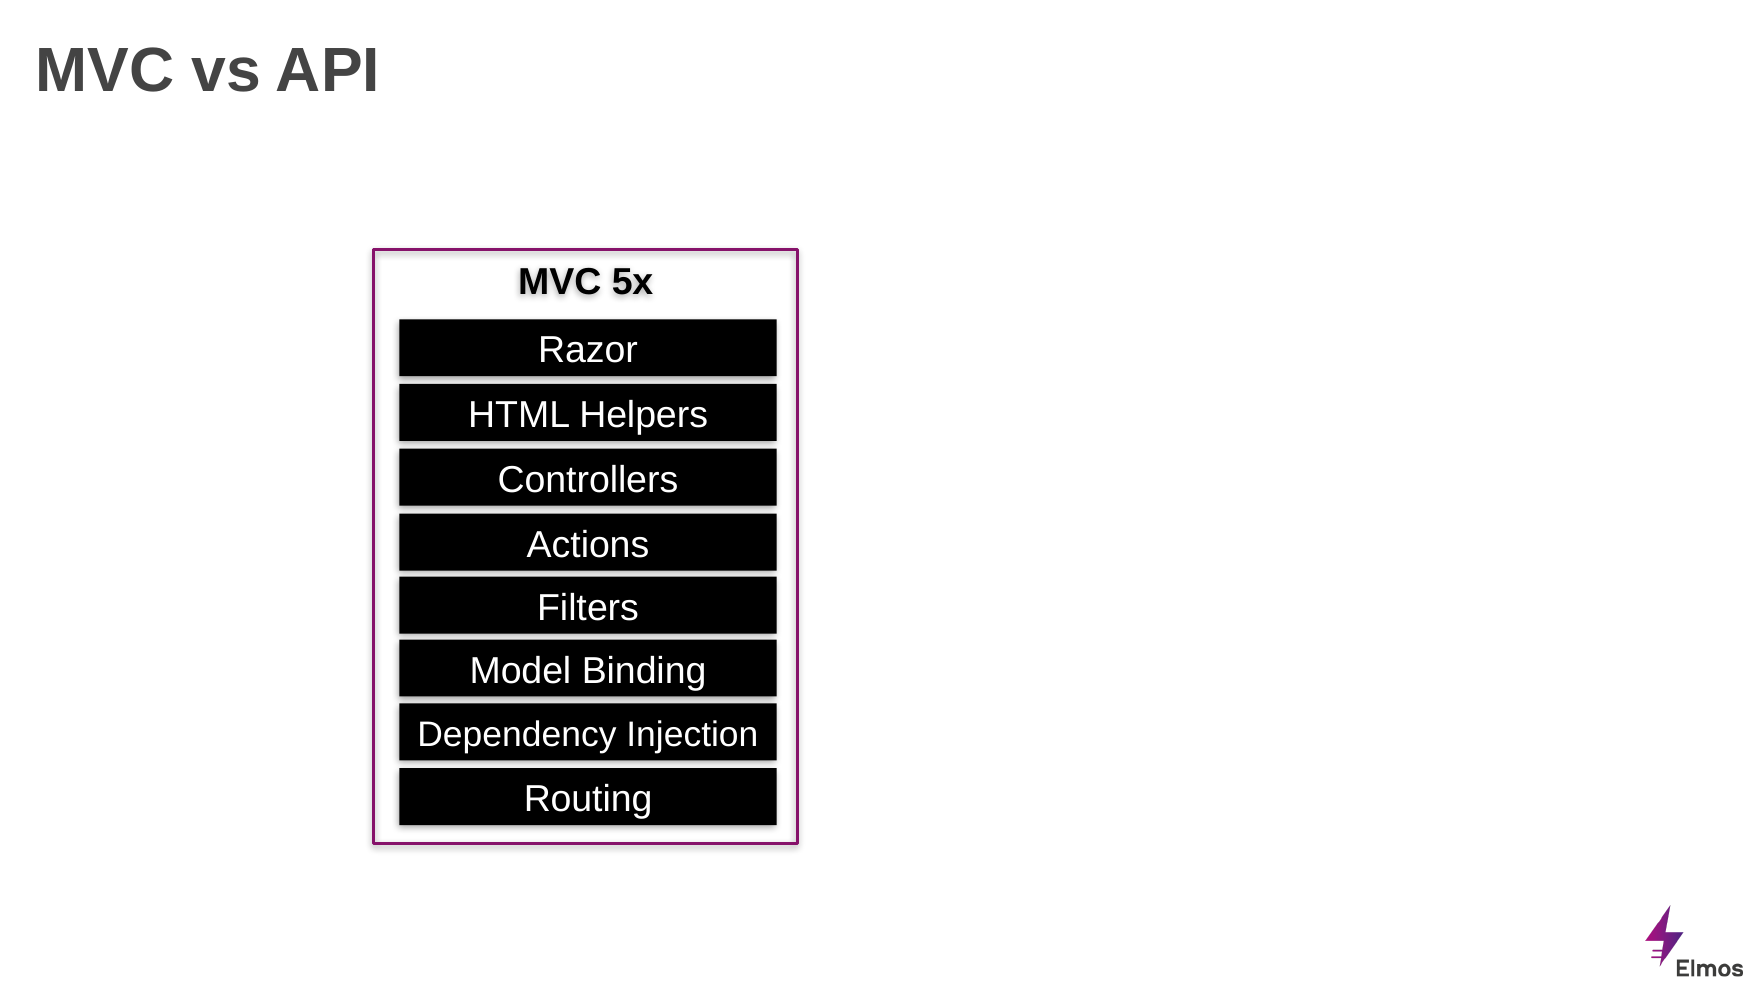

# MVC vs API
MVC 5x
Razor
HTML Helpers
Controllers
Actions
Filters
Model Binding
Dependency Injection
Routing